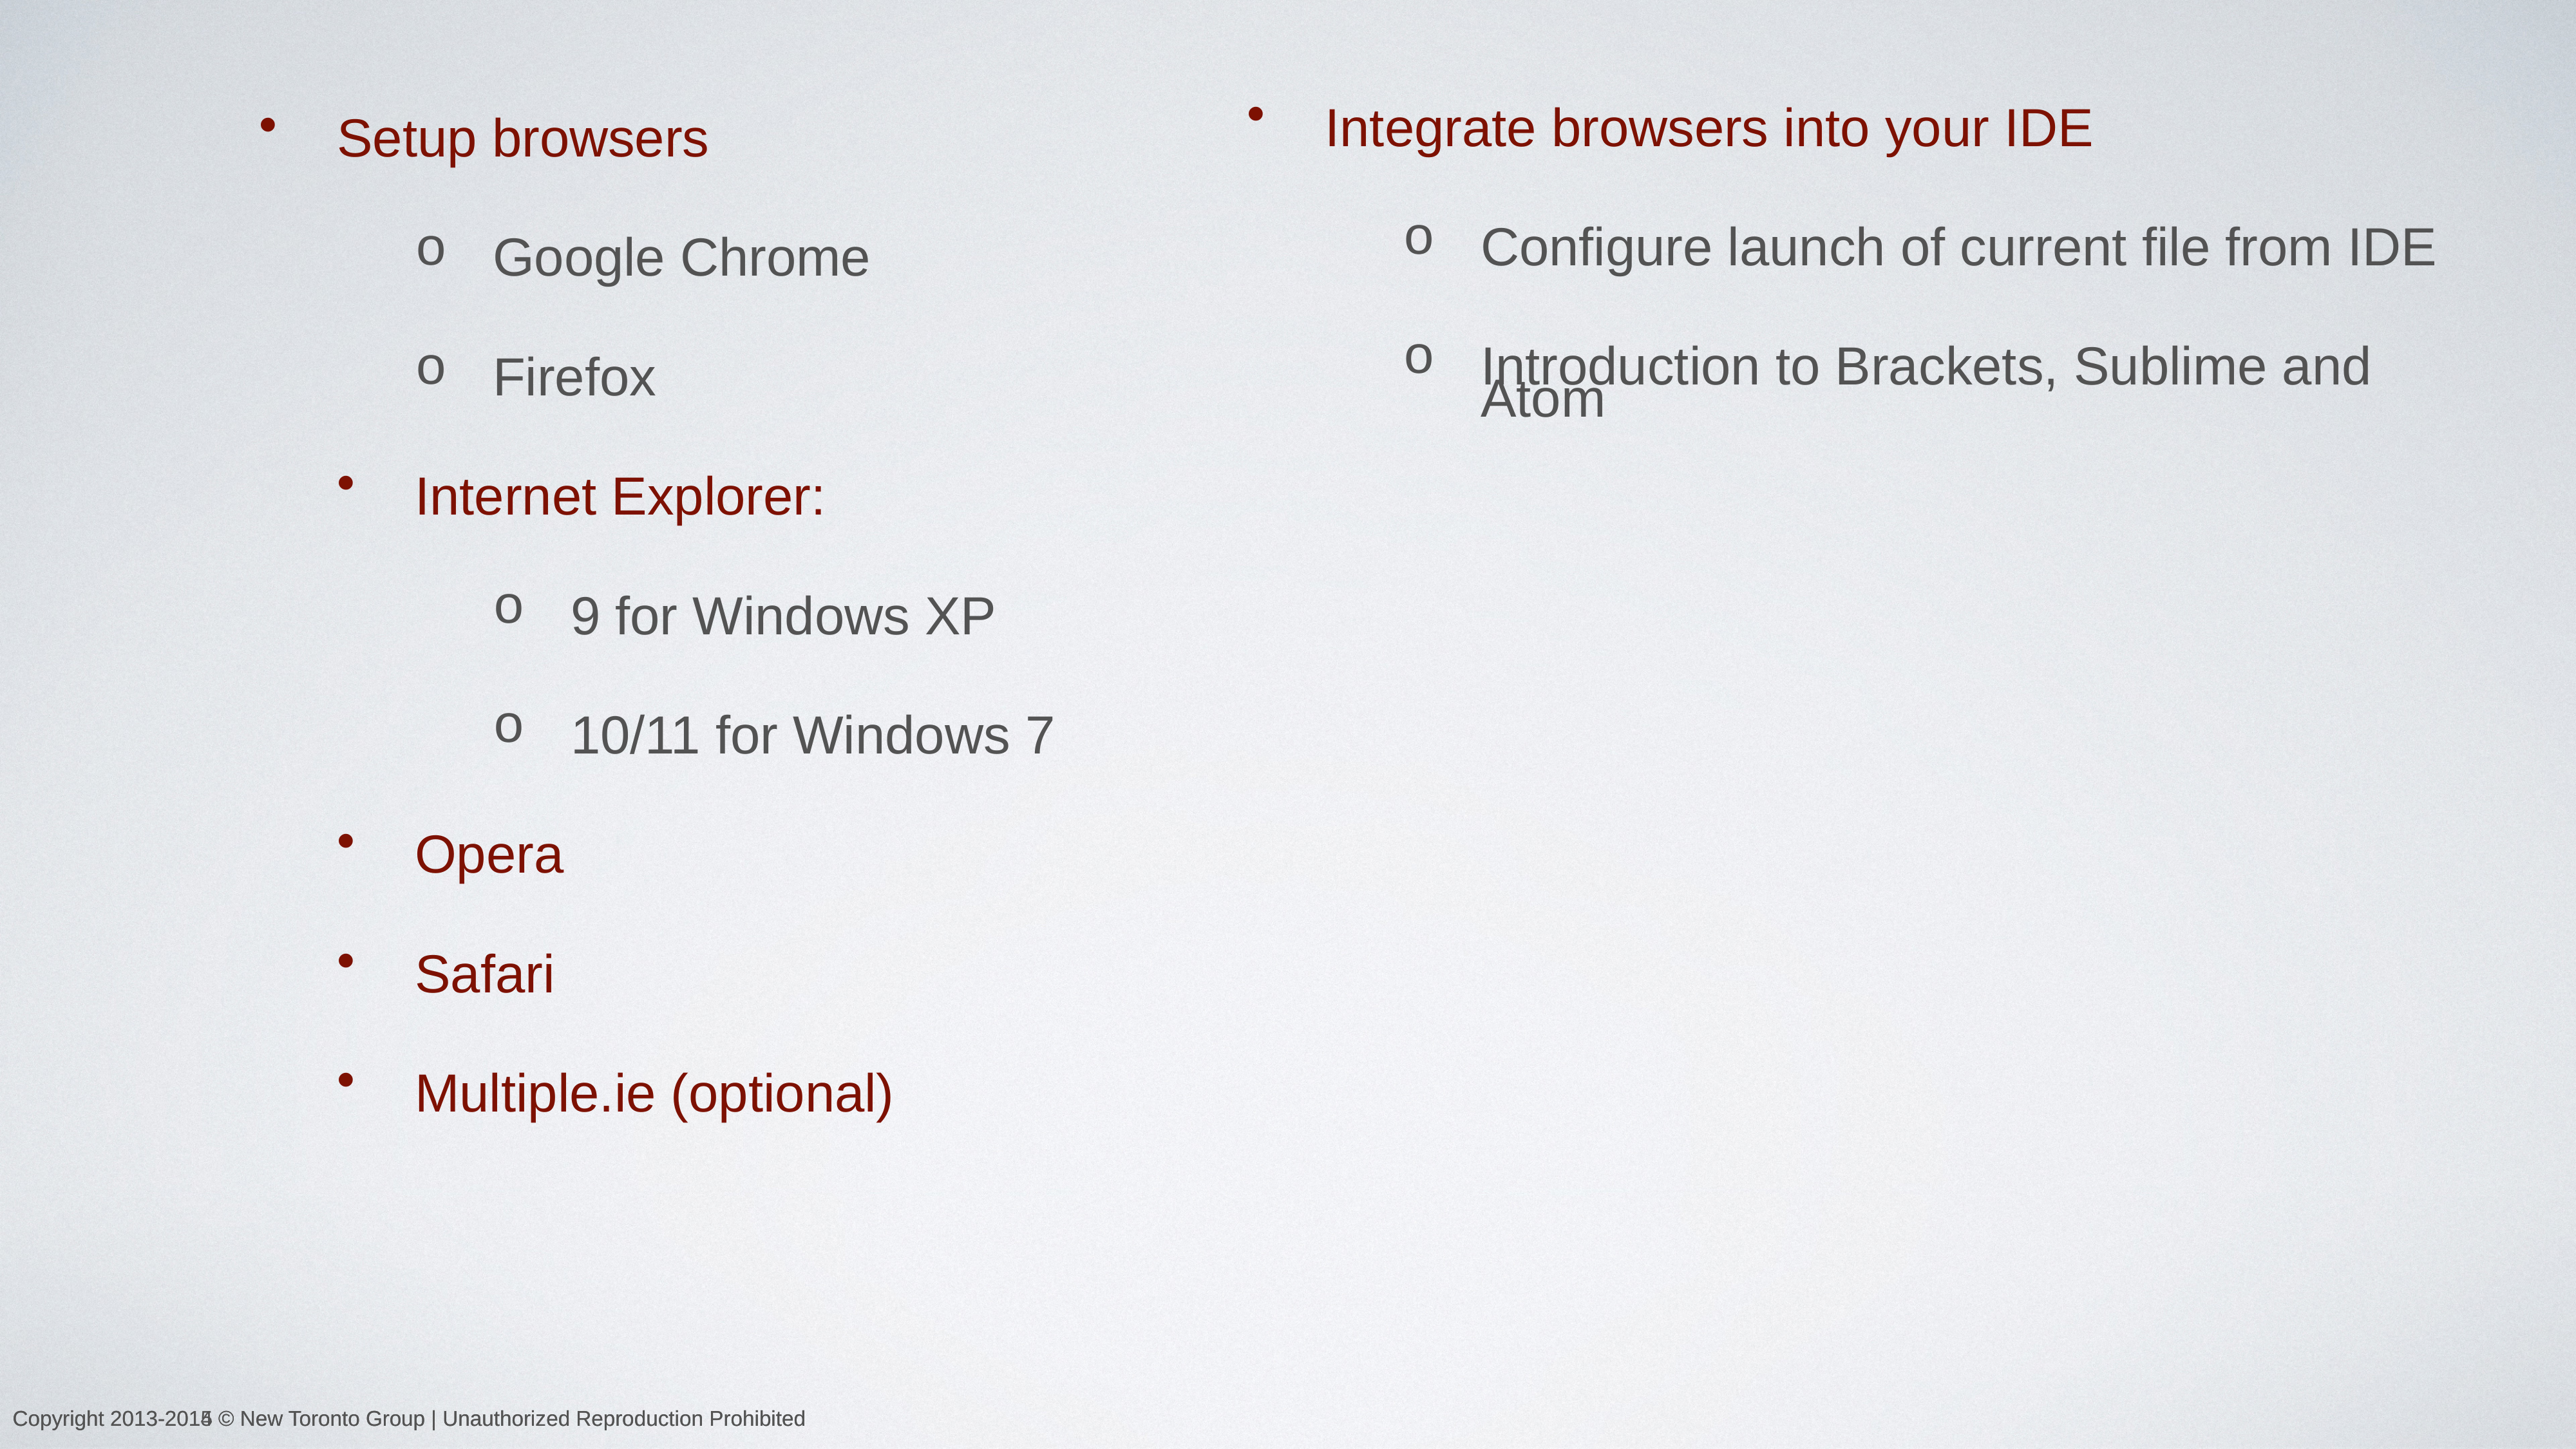

Integrate browsers into your IDE
Configure launch of current file from IDE
Introduction to Brackets, Sublime and Atom

Setup browsers
Google Chrome
Firefox
Internet Explorer:
9 for Windows XP
10/11 for Windows 7
Opera
Safari
Multiple.ie (optional)